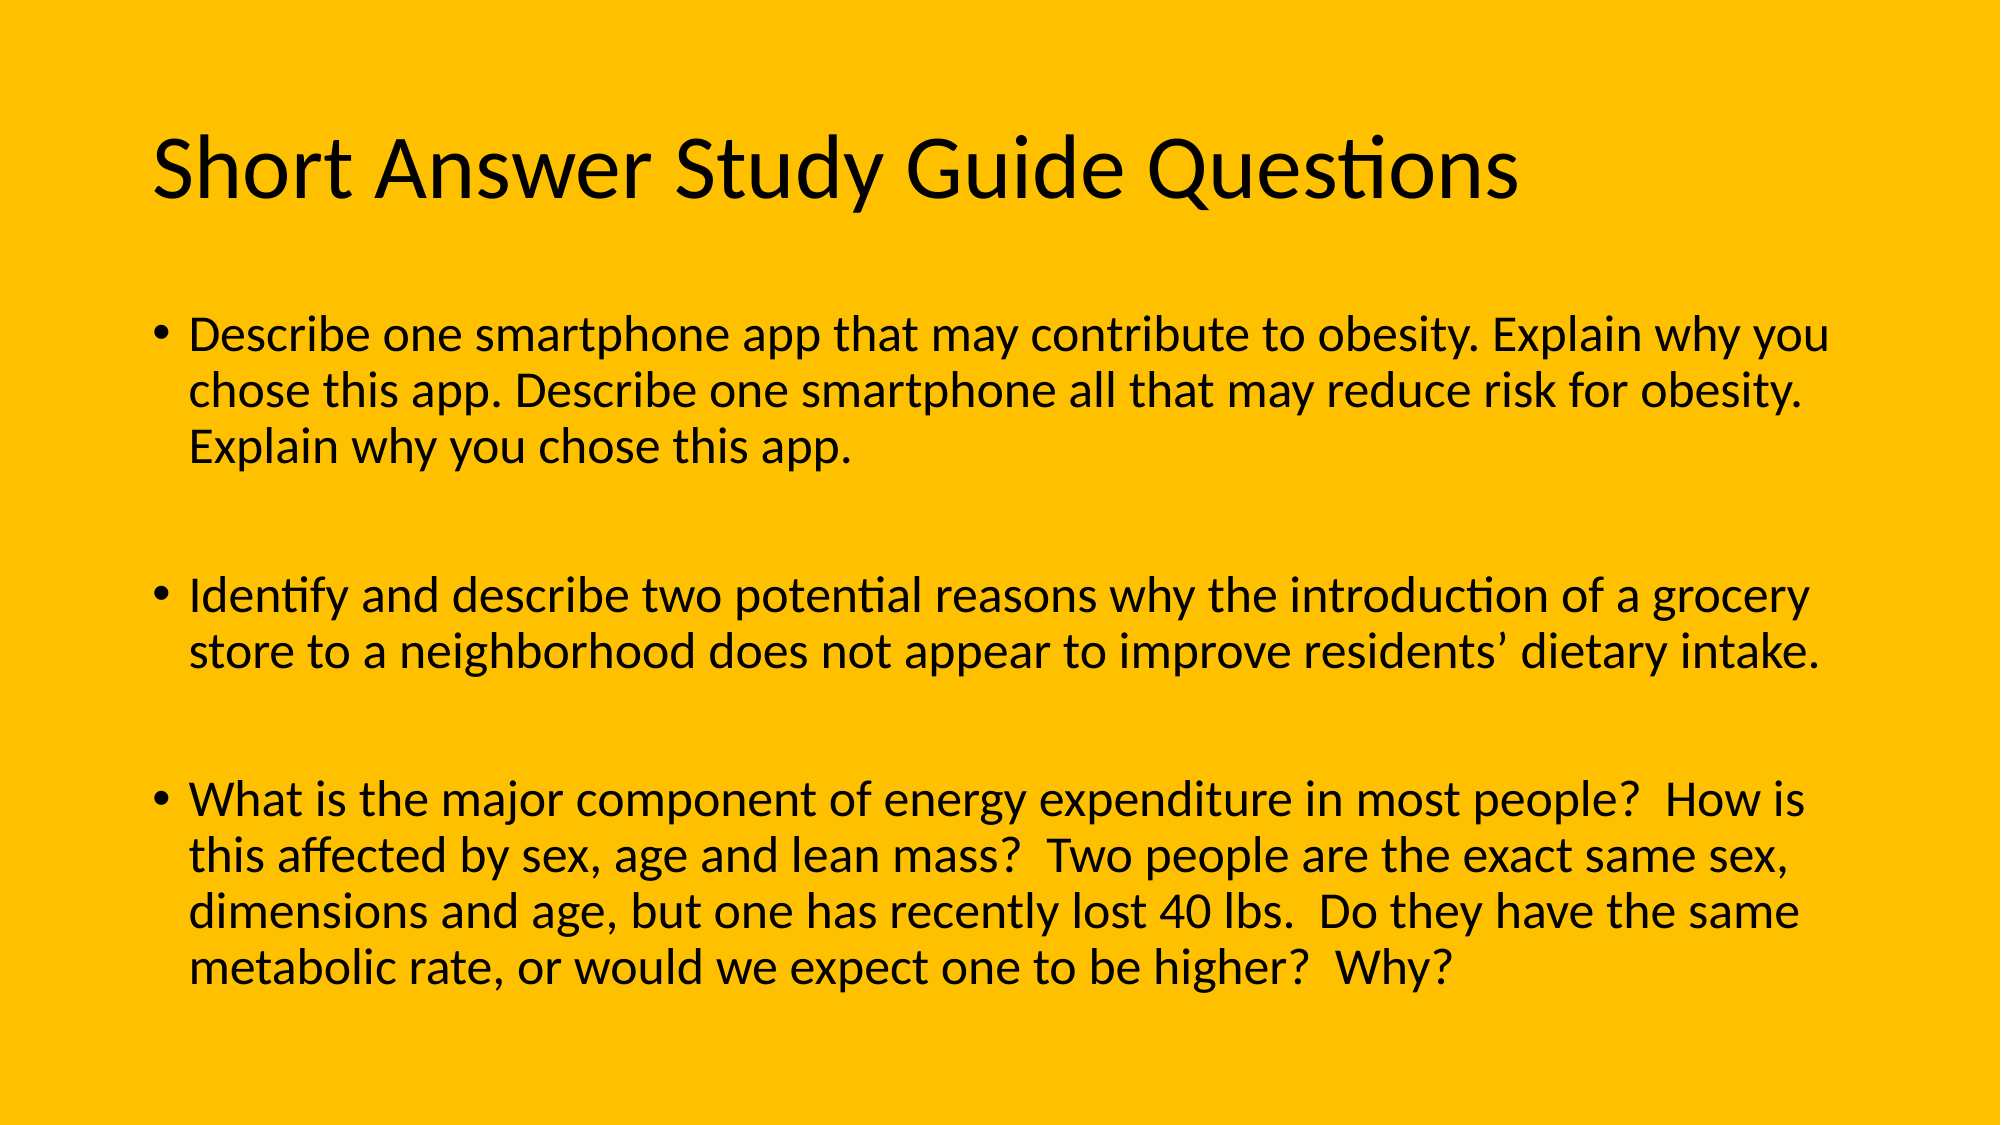

# Short Answer Study Guide Questions
Describe one smartphone app that may contribute to obesity. Explain why you chose this app. Describe one smartphone all that may reduce risk for obesity. Explain why you chose this app.

Identify and describe two potential reasons why the introduction of a grocery store to a neighborhood does not appear to improve residents’ dietary intake.

What is the major component of energy expenditure in most people?  How is this affected by sex, age and lean mass?  Two people are the exact same sex, dimensions and age, but one has recently lost 40 lbs.  Do they have the same metabolic rate, or would we expect one to be higher?  Why?